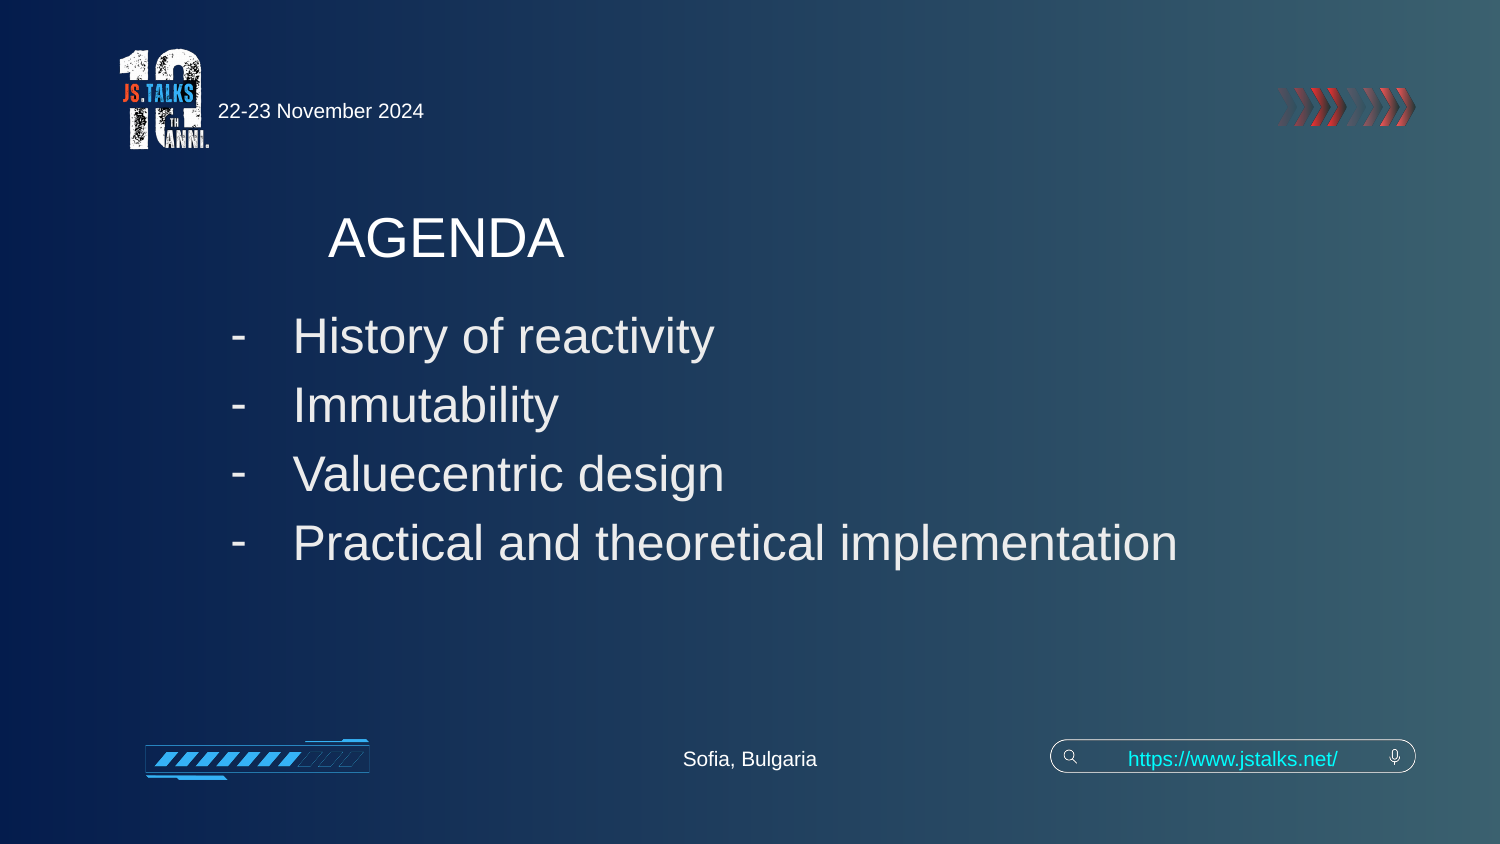

22-23 November 2024
AGENDA
History of reactivity
Immutability
Valuecentric design
Practical and theoretical implementation

Sofia, Bulgaria
https://www.jstalks.net/